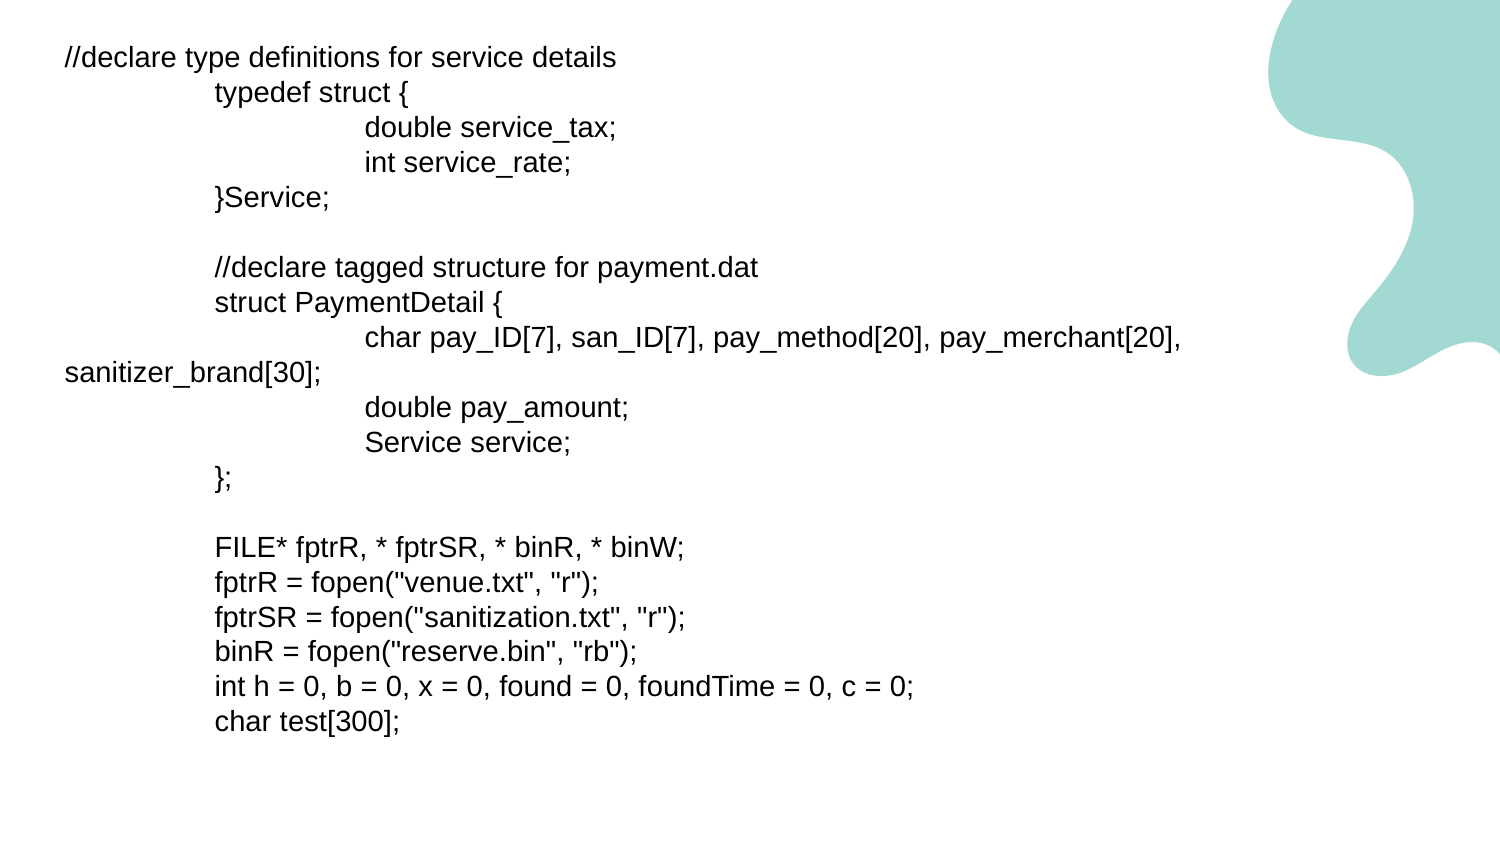

//declare type definitions for service details
	typedef struct {
		double service_tax;
		int service_rate;
	}Service;

	//declare tagged structure for payment.dat
	struct PaymentDetail {
		char pay_ID[7], san_ID[7], pay_method[20], pay_merchant[20], sanitizer_brand[30];
		double pay_amount;
		Service service;
	};

	FILE* fptrR, * fptrSR, * binR, * binW;
	fptrR = fopen("venue.txt", "r");
	fptrSR = fopen("sanitization.txt", "r");
	binR = fopen("reserve.bin", "rb");
	int h = 0, b = 0, x = 0, found = 0, foundTime = 0, c = 0;
	char test[300];